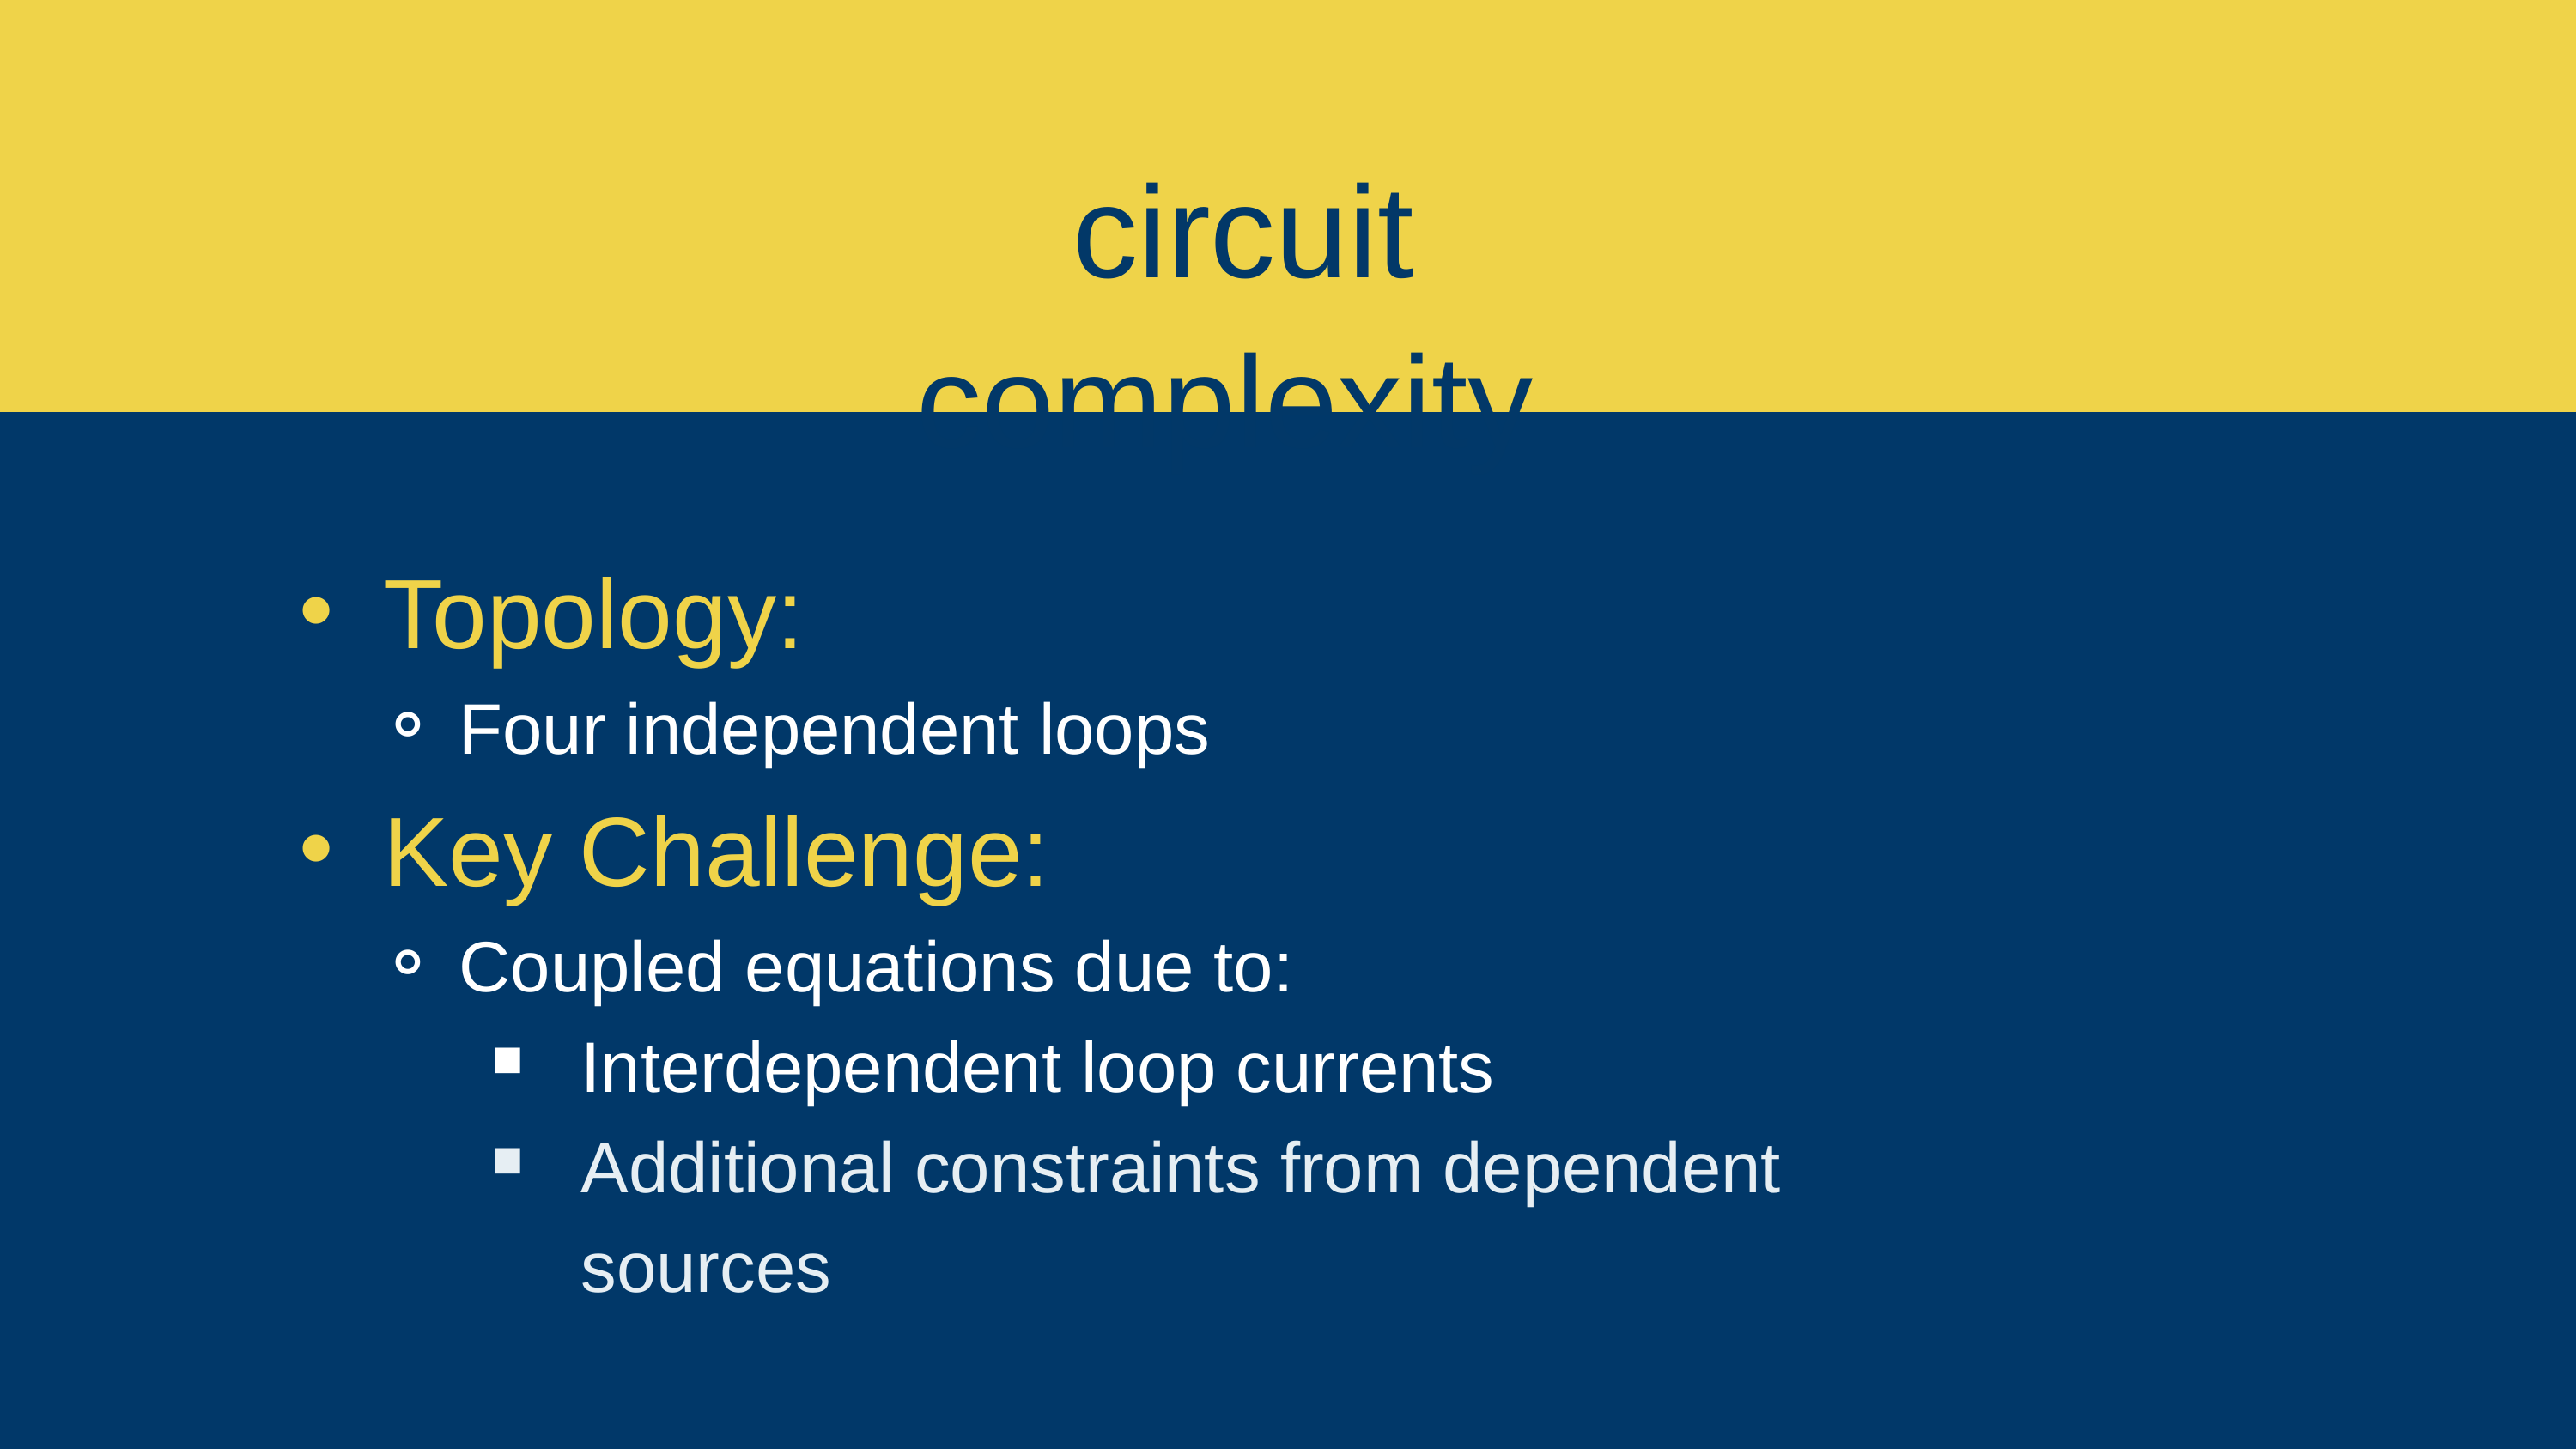

circuit complexity
Topology:
Four independent loops
Key Challenge:
Coupled equations due to:
Interdependent loop currents
Additional constraints from dependent sources